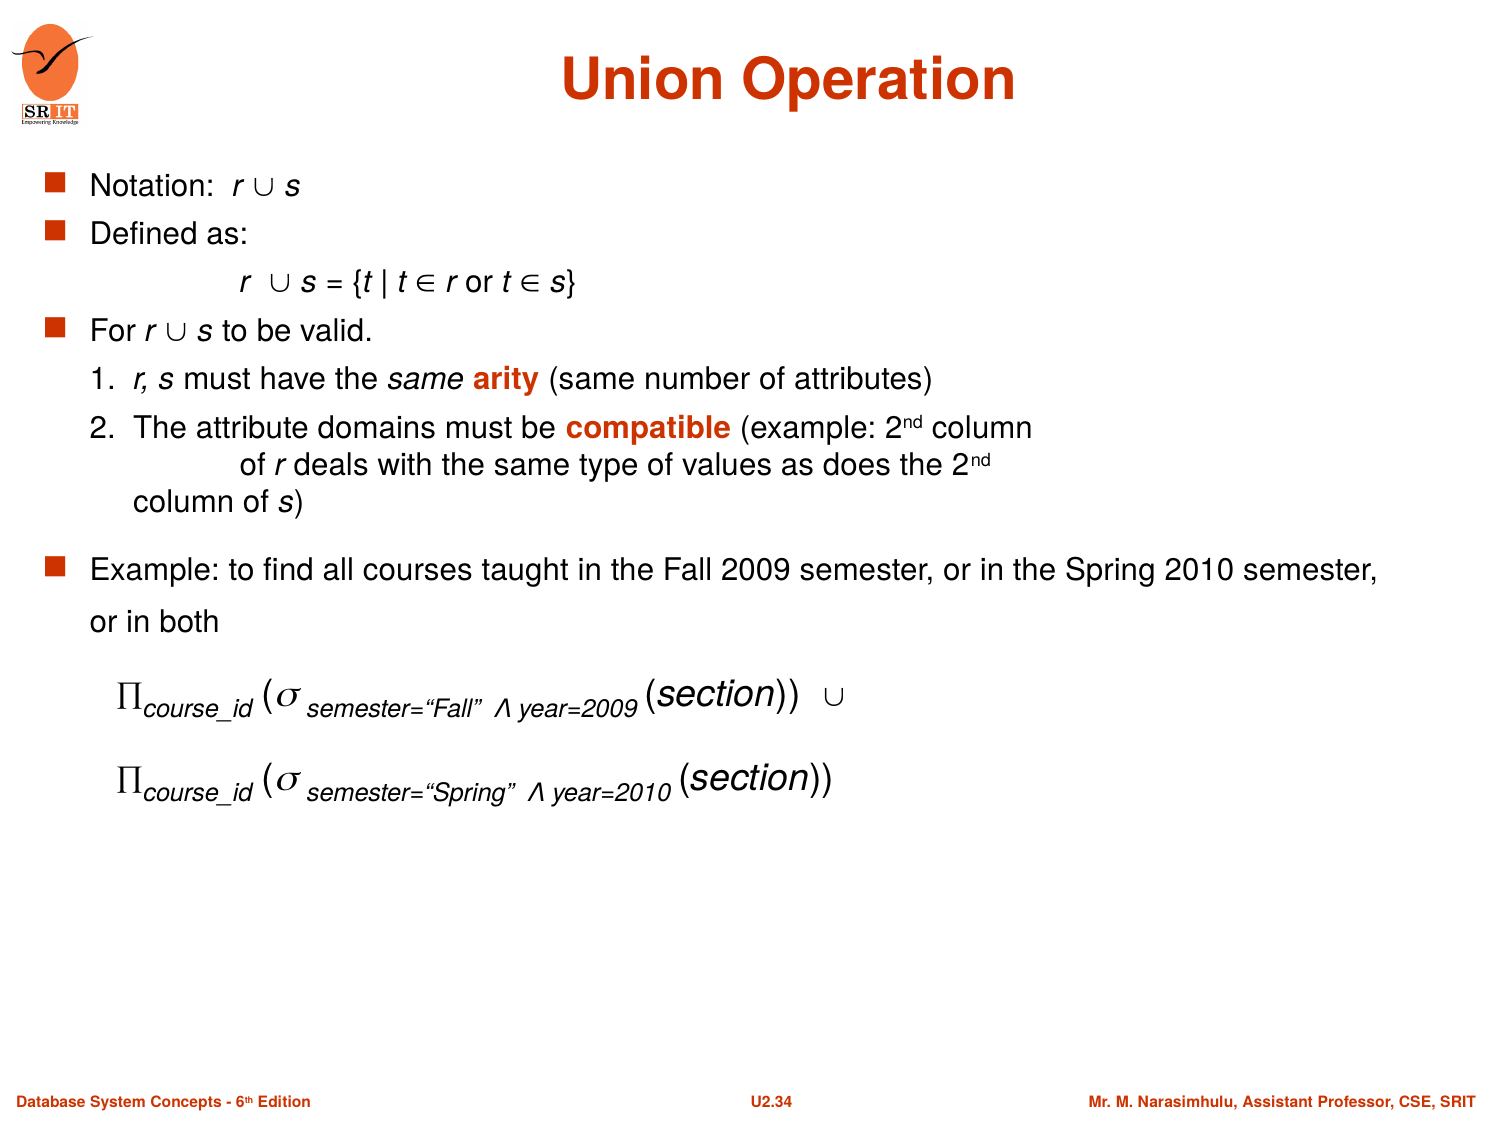

# Union Operation
Notation:  r ∪ s
Defined as:
		r  ∪ s = {t | t ∈ r or t ∈ s}
For r ∪ s to be valid.
	1.  r, s must have the same arity (same number of attributes)
	2.  The attribute domains must be compatible (example: 2nd column
     	of r deals with the same type of values as does the 2nd
     column of s)
Example: to find all courses taught in the Fall 2009 semester, or in the Spring 2010 semester, or in both
   ∏course_id (σ semester=“Fall”  Λ year=2009 (section))  ∪
   ∏course_id (σ semester=“Spring”  Λ year=2010 (section))